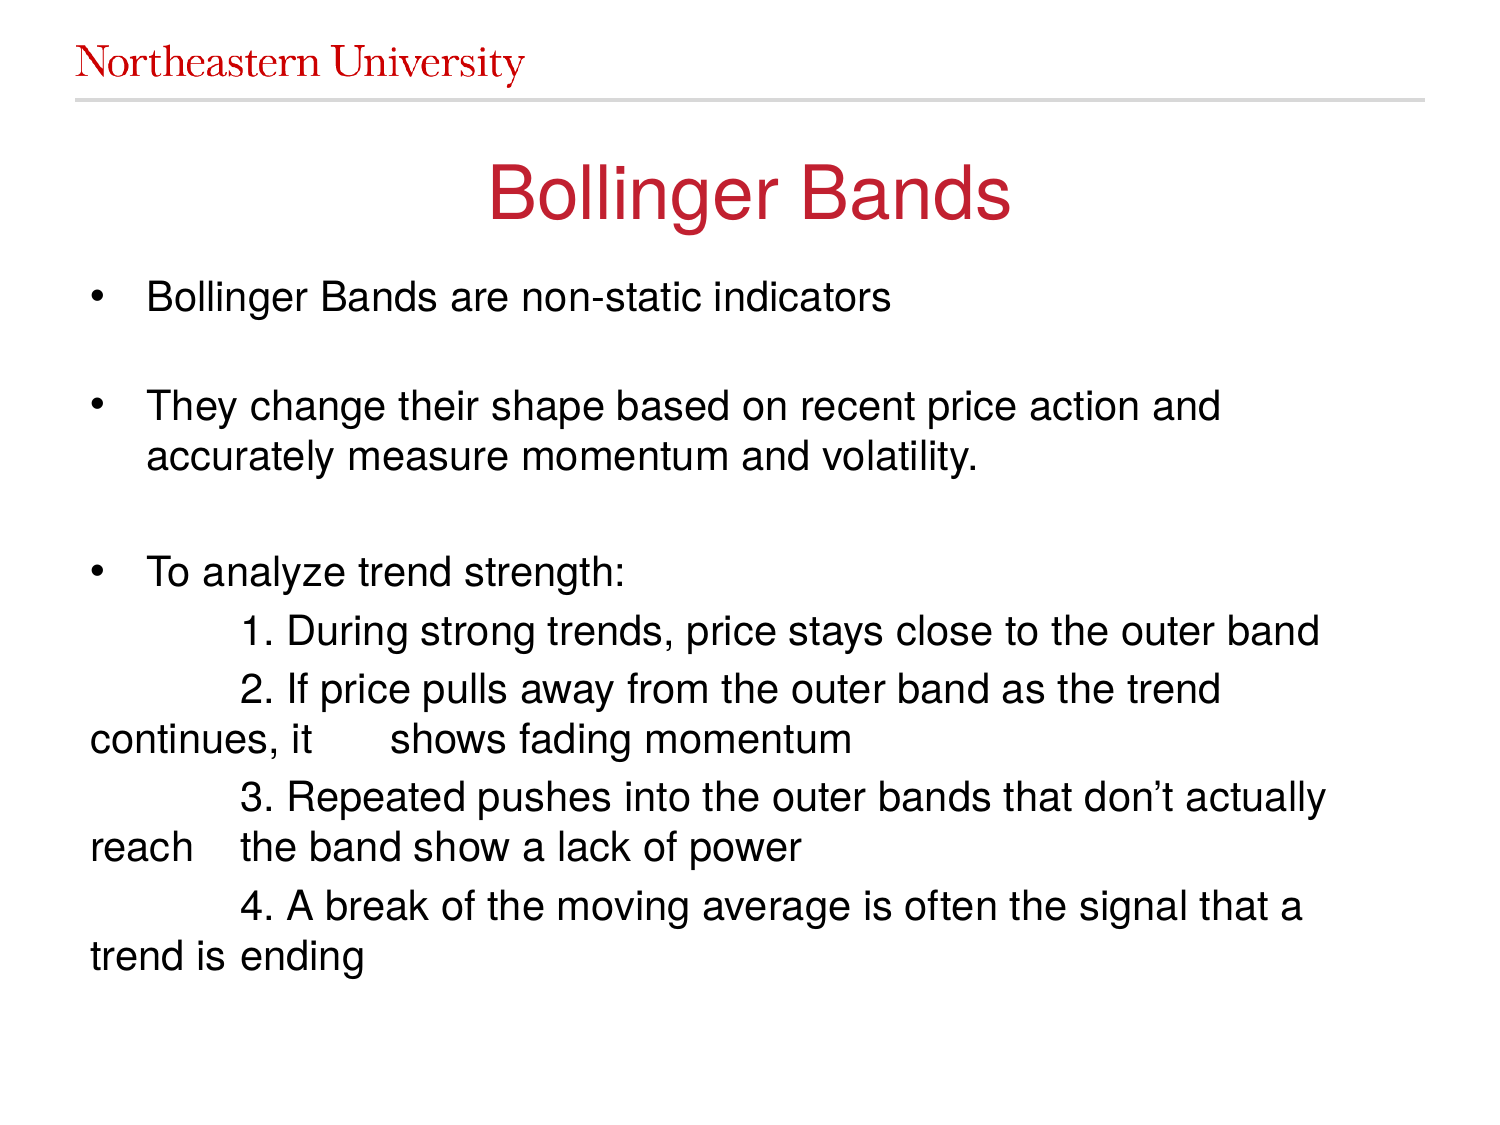

# Bollinger Bands
Bollinger Bands are non-static indicators

They change their shape based on recent price action and accurately measure momentum and volatility.

To analyze trend strength:
	1. During strong trends, price stays close to the outer band
	2. If price pulls away from the outer band as the trend continues, it 	shows fading momentum
	3. Repeated pushes into the outer bands that don’t actually reach 	the band show a lack of power
	4. A break of the moving average is often the signal that a trend is 	ending